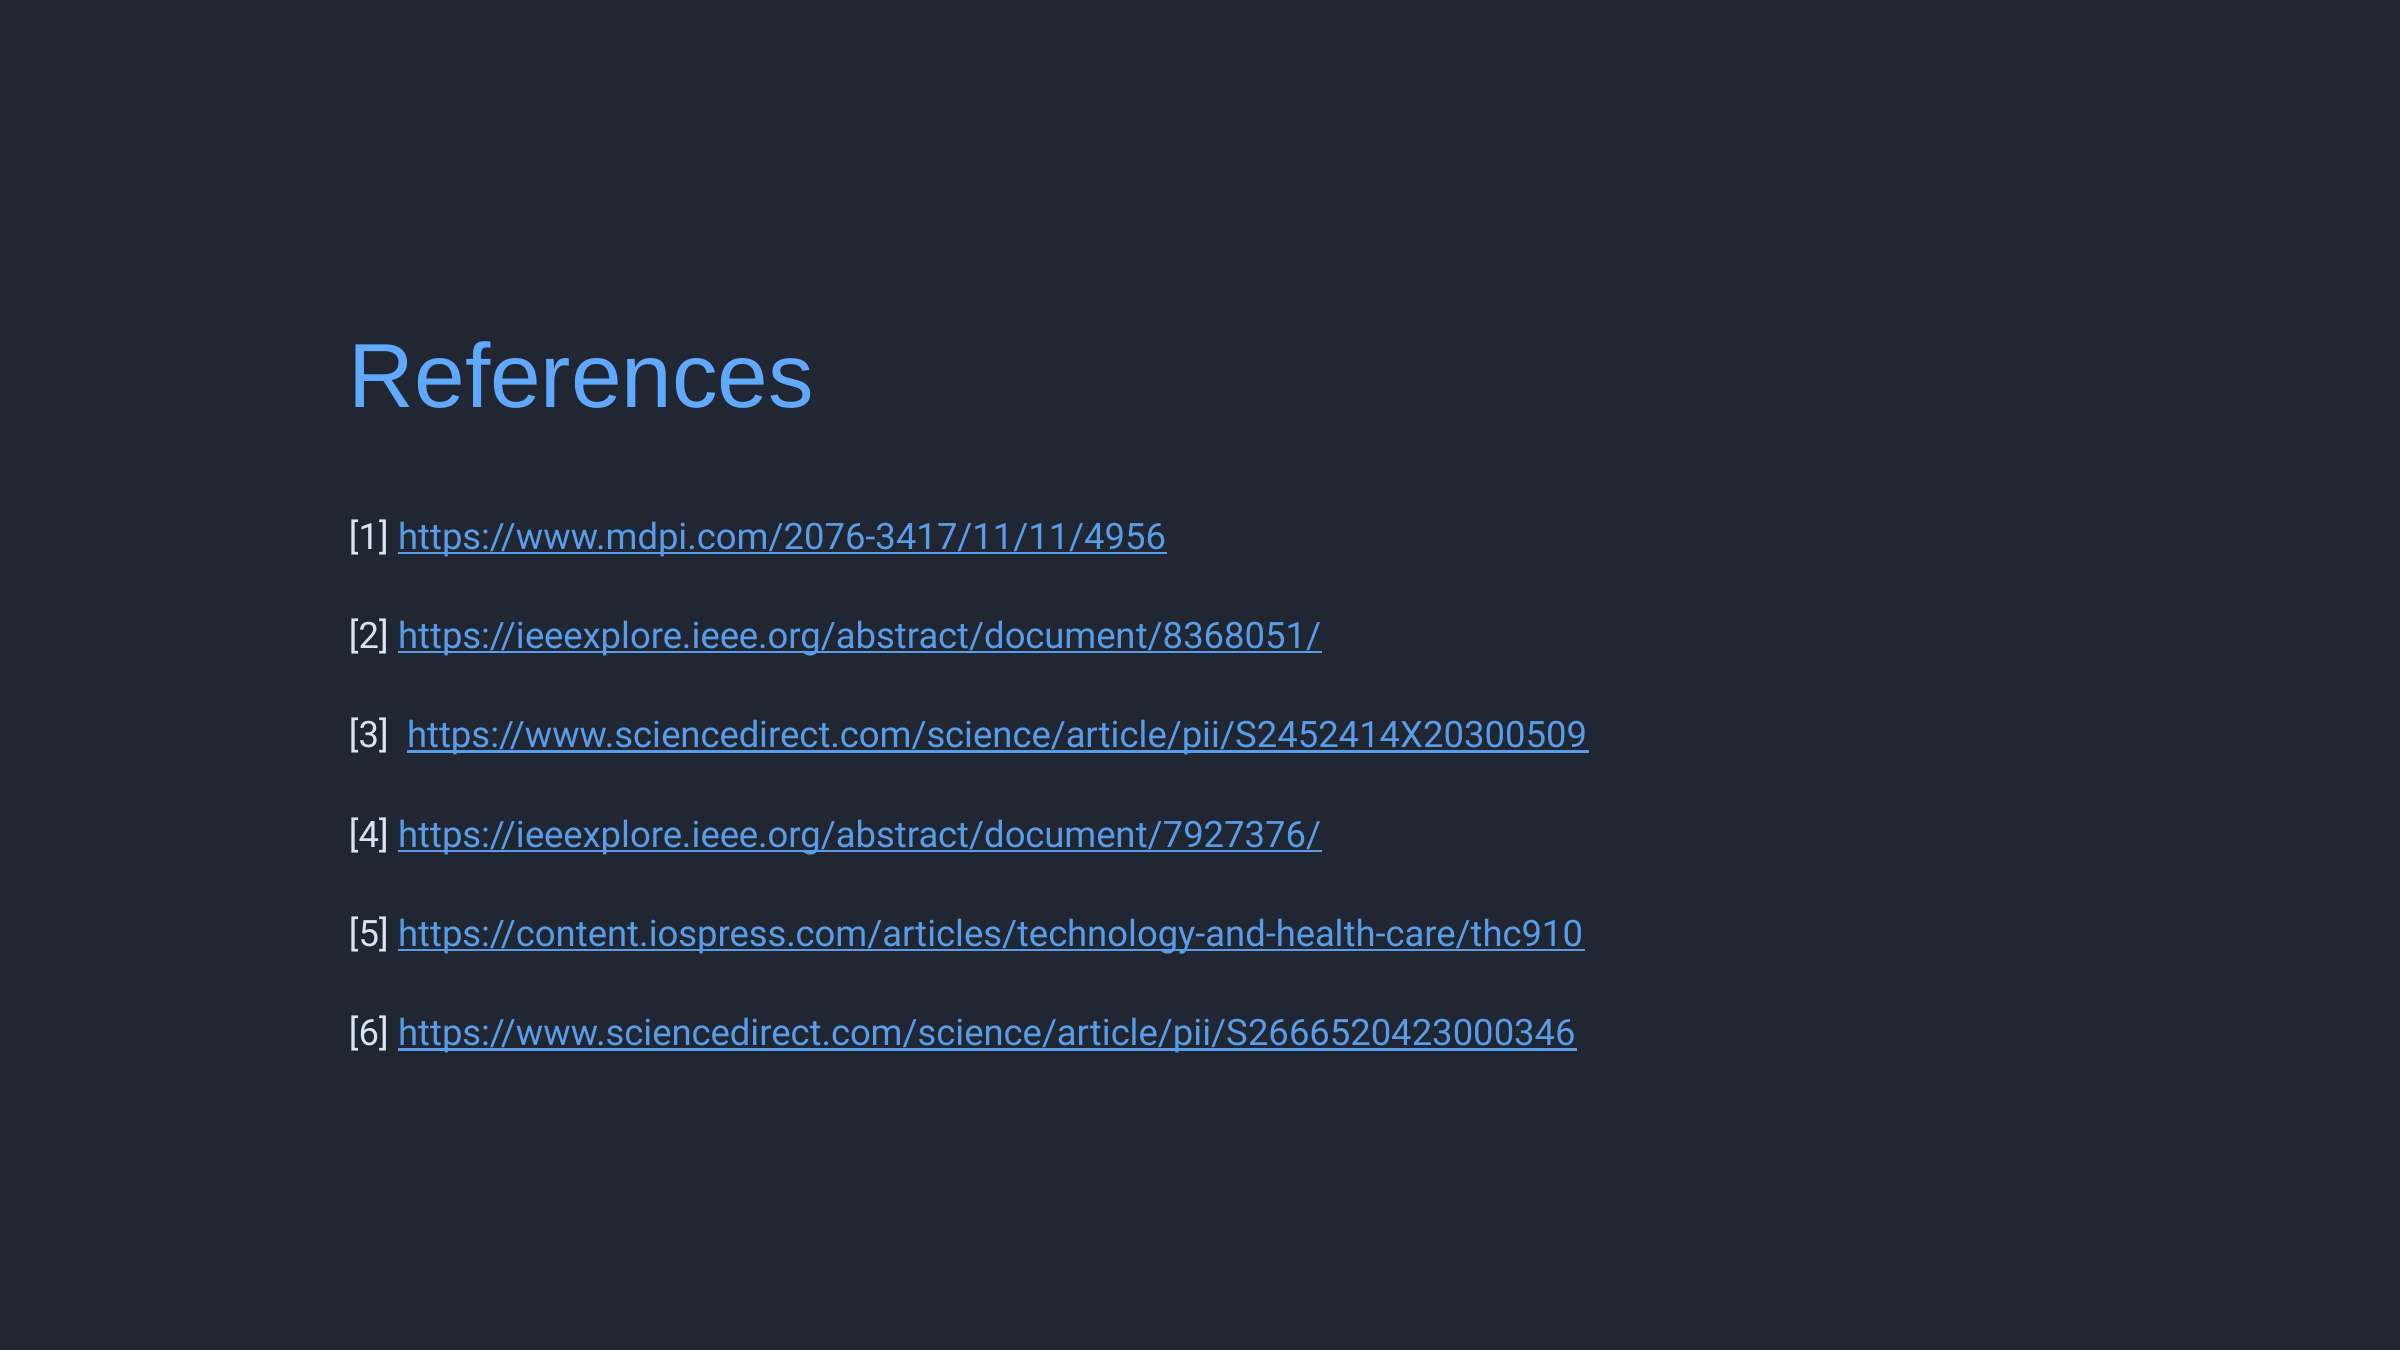

References
[1] https://www.mdpi.com/2076-3417/11/11/4956
[2] https://ieeexplore.ieee.org/abstract/document/8368051/
[3]  https://www.sciencedirect.com/science/article/pii/S2452414X20300509
[4] https://ieeexplore.ieee.org/abstract/document/7927376/
[5] https://content.iospress.com/articles/technology-and-health-care/thc910
[6] https://www.sciencedirect.com/science/article/pii/S2666520423000346